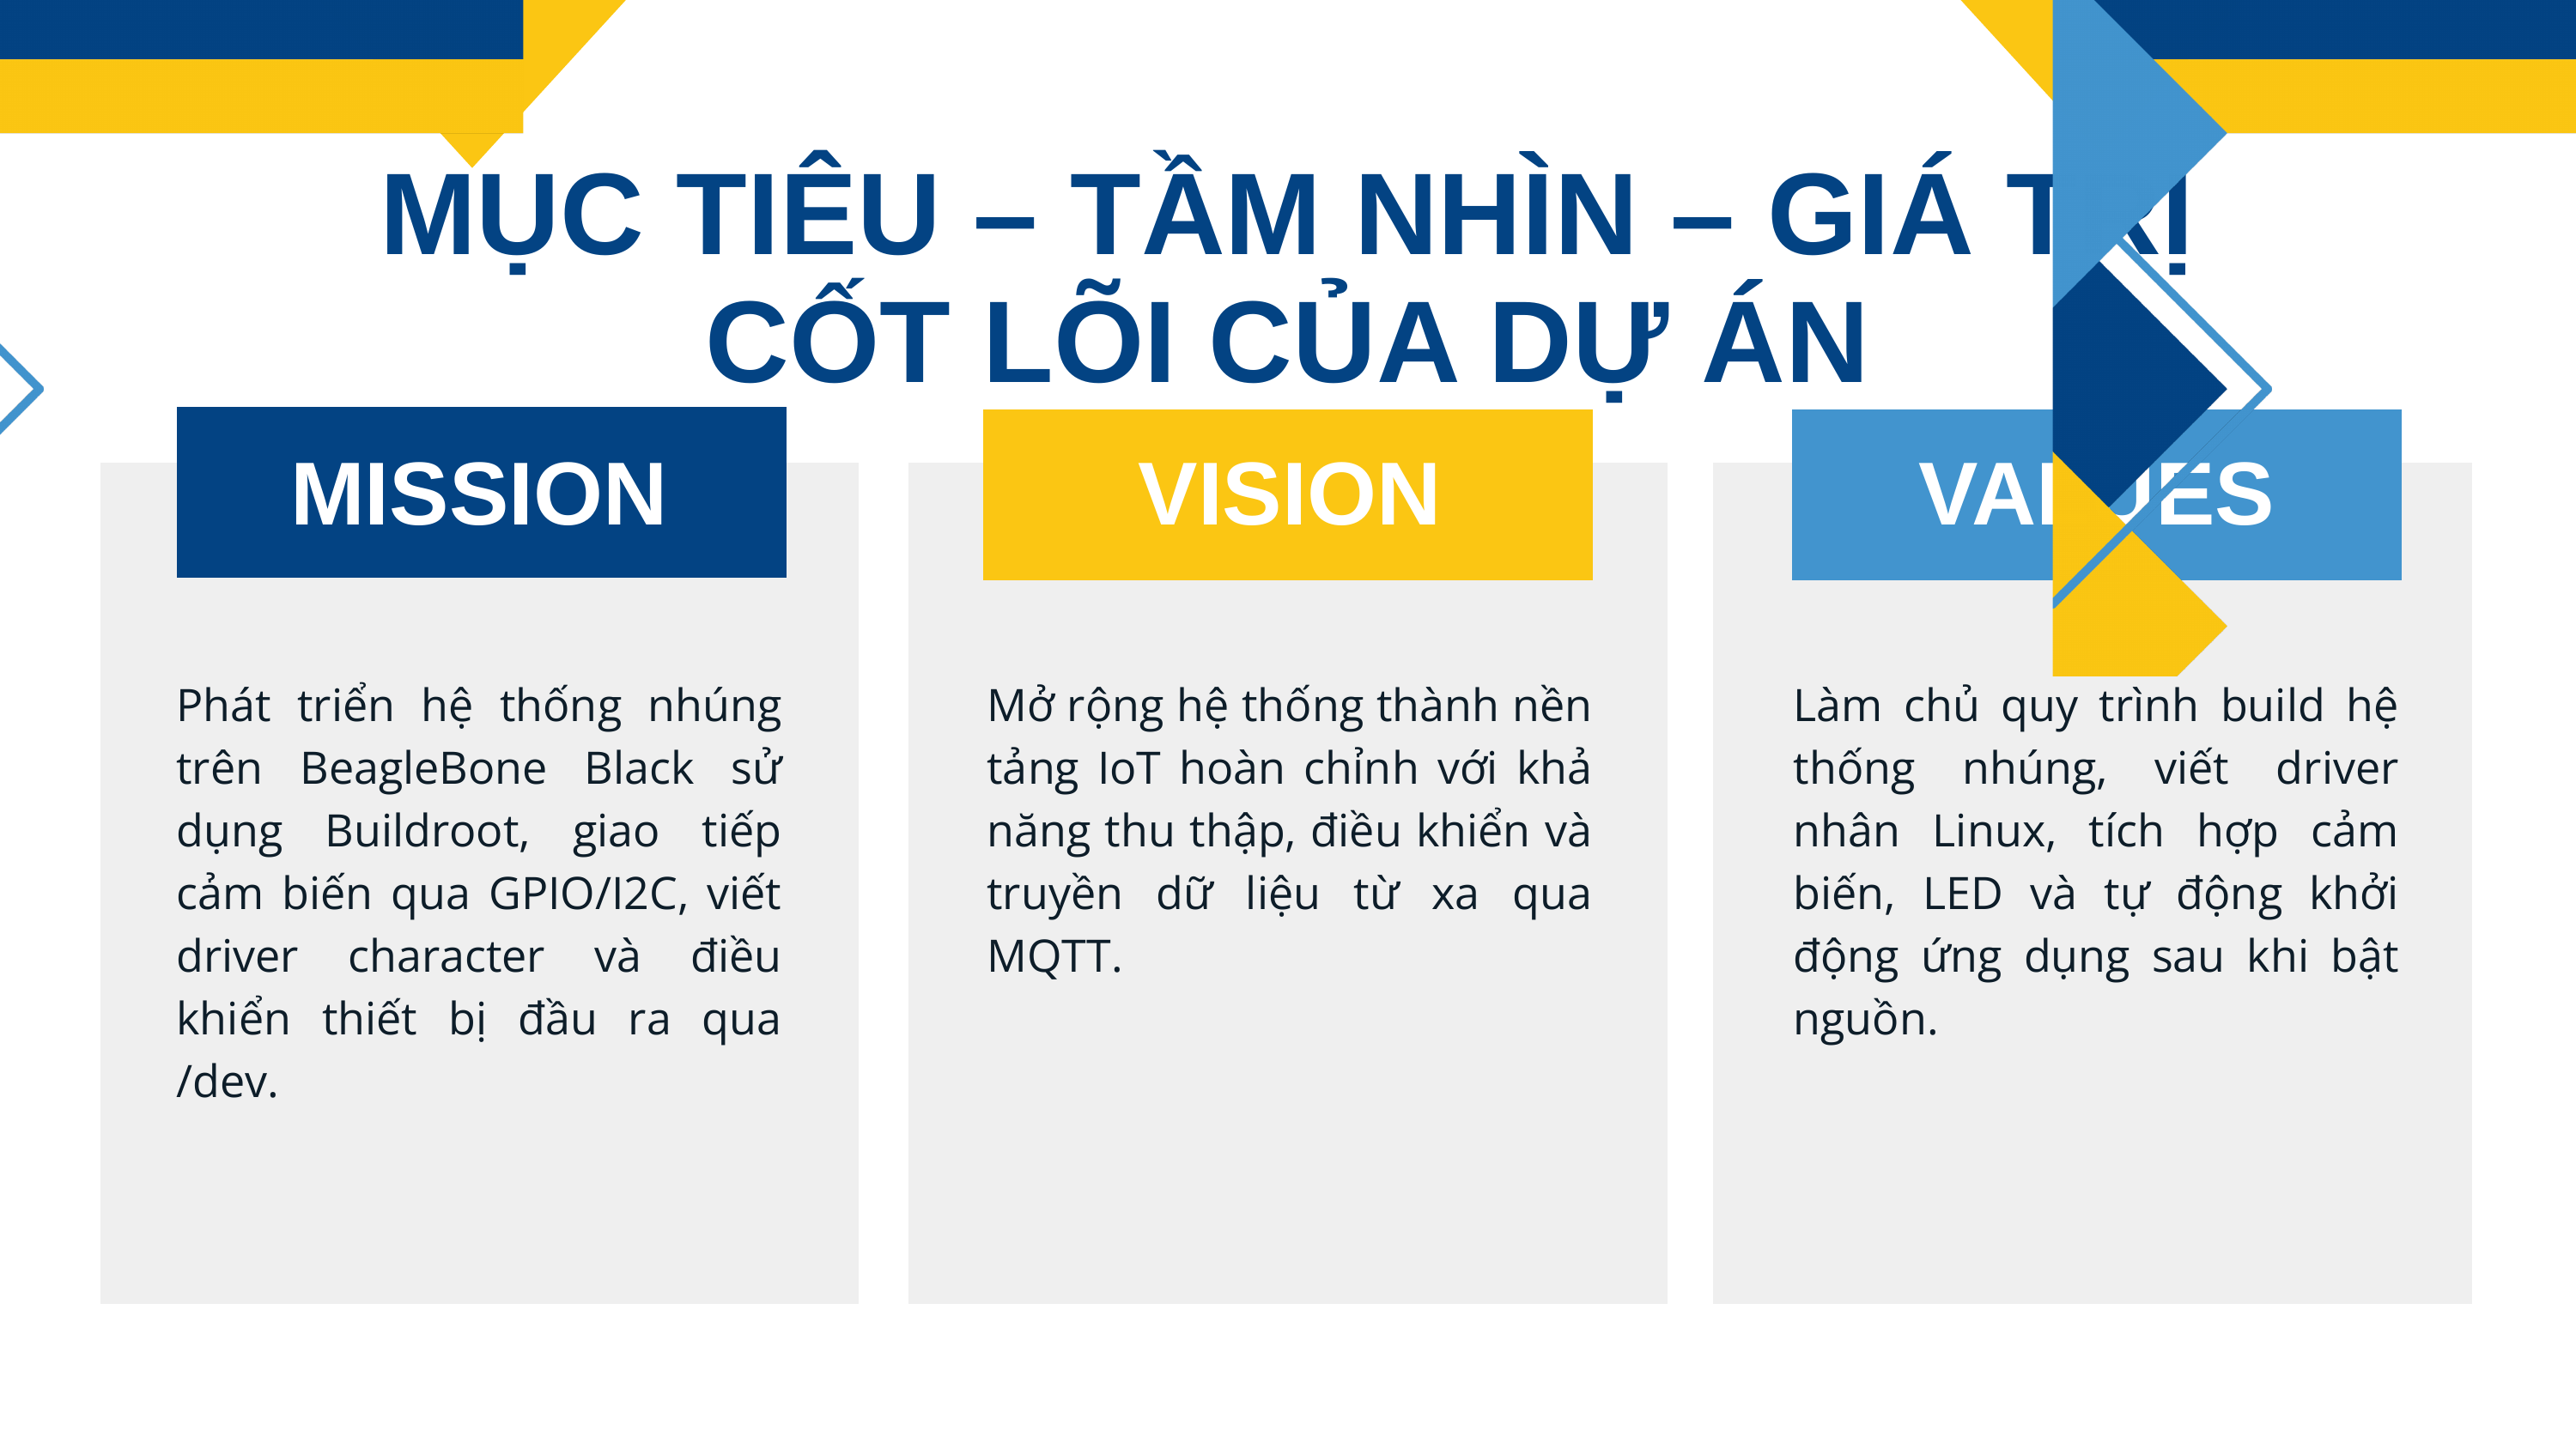

MỤC TIÊU – TẦM NHÌN – GIÁ TRỊ CỐT LÕI CỦA DỰ ÁN

MISSION
VISION
VALUES

Phát triển hệ thống nhúng trên BeagleBone Black sử dụng Buildroot, giao tiếp cảm biến qua GPIO/I2C, viết driver character và điều khiển thiết bị đầu ra qua /dev.
Mở rộng hệ thống thành nền tảng IoT hoàn chỉnh với khả năng thu thập, điều khiển và truyền dữ liệu từ xa qua MQTT.
Làm chủ quy trình build hệ thống nhúng, viết driver nhân Linux, tích hợp cảm biến, LED và tự động khởi động ứng dụng sau khi bật nguồn.